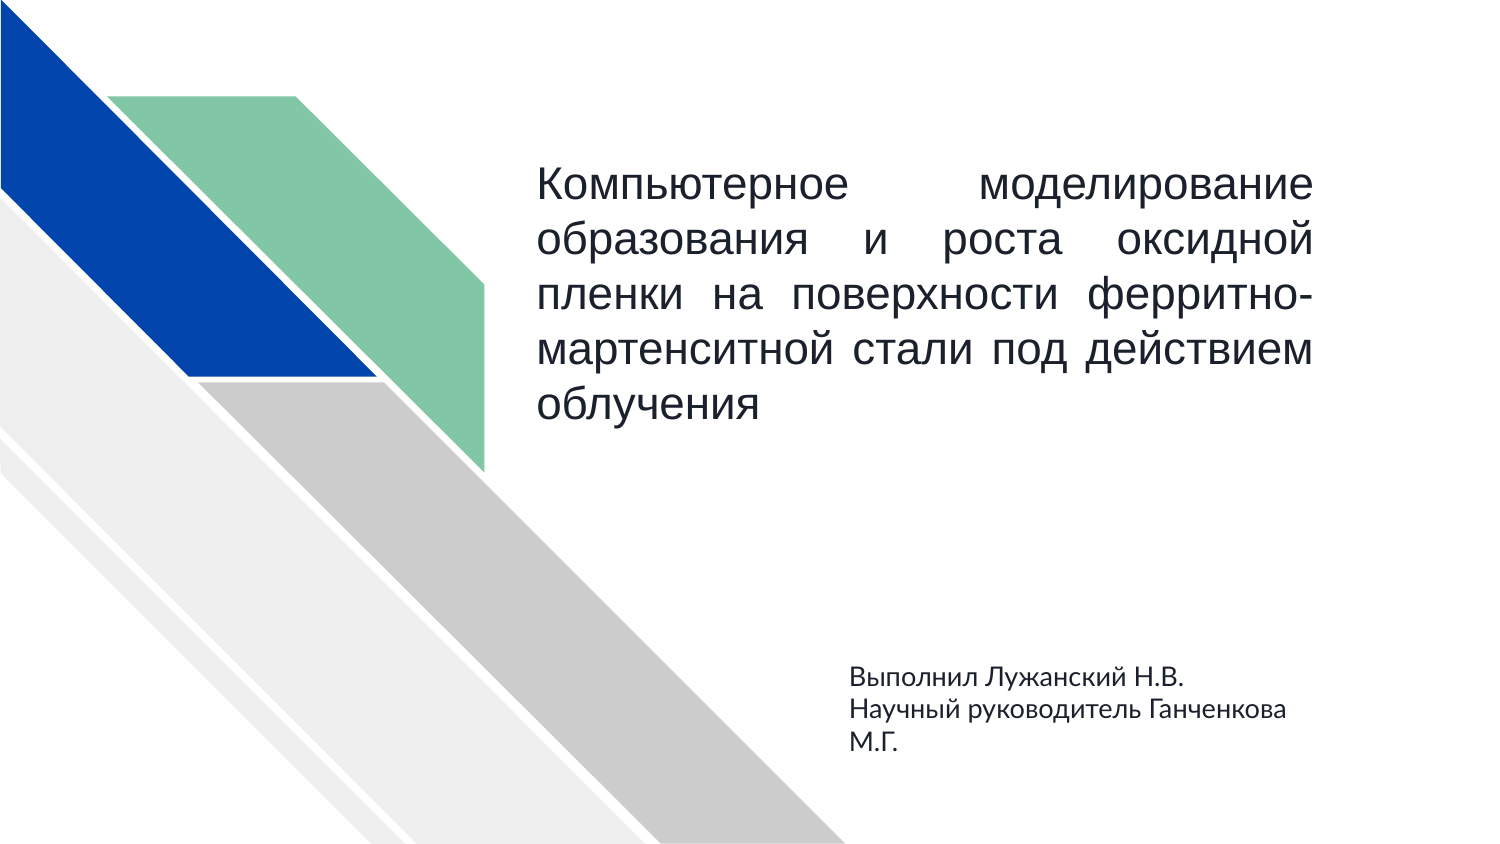

# Компьютерное моделирование образования и роста оксидной пленки на поверхности ферритно-мартенситной стали под действием облучения

Выполнил Лужанский Н.В.
Научный руководитель Ганченкова М.Г.